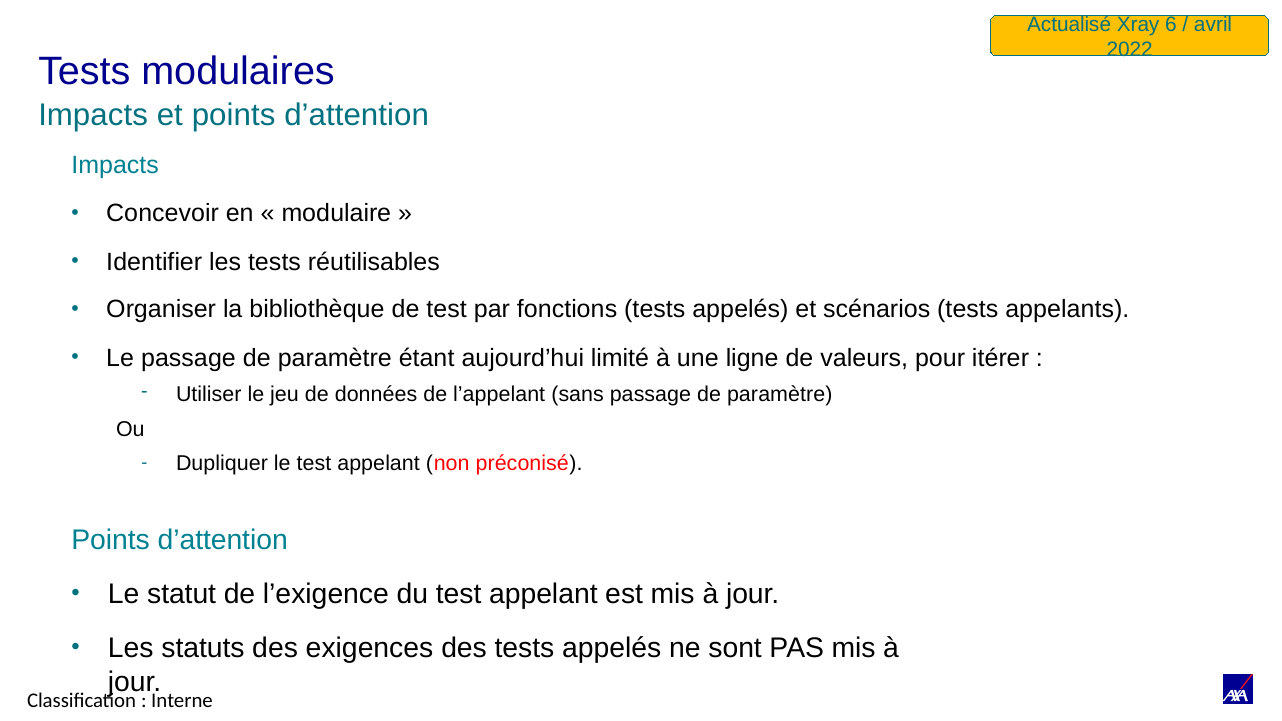

Actualisé Xray 6 / avril 2022
# Tests modulaires
Impacts et points d’attention
Impacts
Concevoir en « modulaire »
Identifier les tests réutilisables
Organiser la bibliothèque de test par fonctions (tests appelés) et scénarios (tests appelants).
Le passage de paramètre étant aujourd’hui limité à une ligne de valeurs, pour itérer :
Utiliser le jeu de données de l’appelant (sans passage de paramètre)
Ou
Dupliquer le test appelant (non préconisé).
Points d’attention
Le statut de l’exigence du test appelant est mis à jour.
Les statuts des exigences des tests appelés ne sont PAS mis à jour.